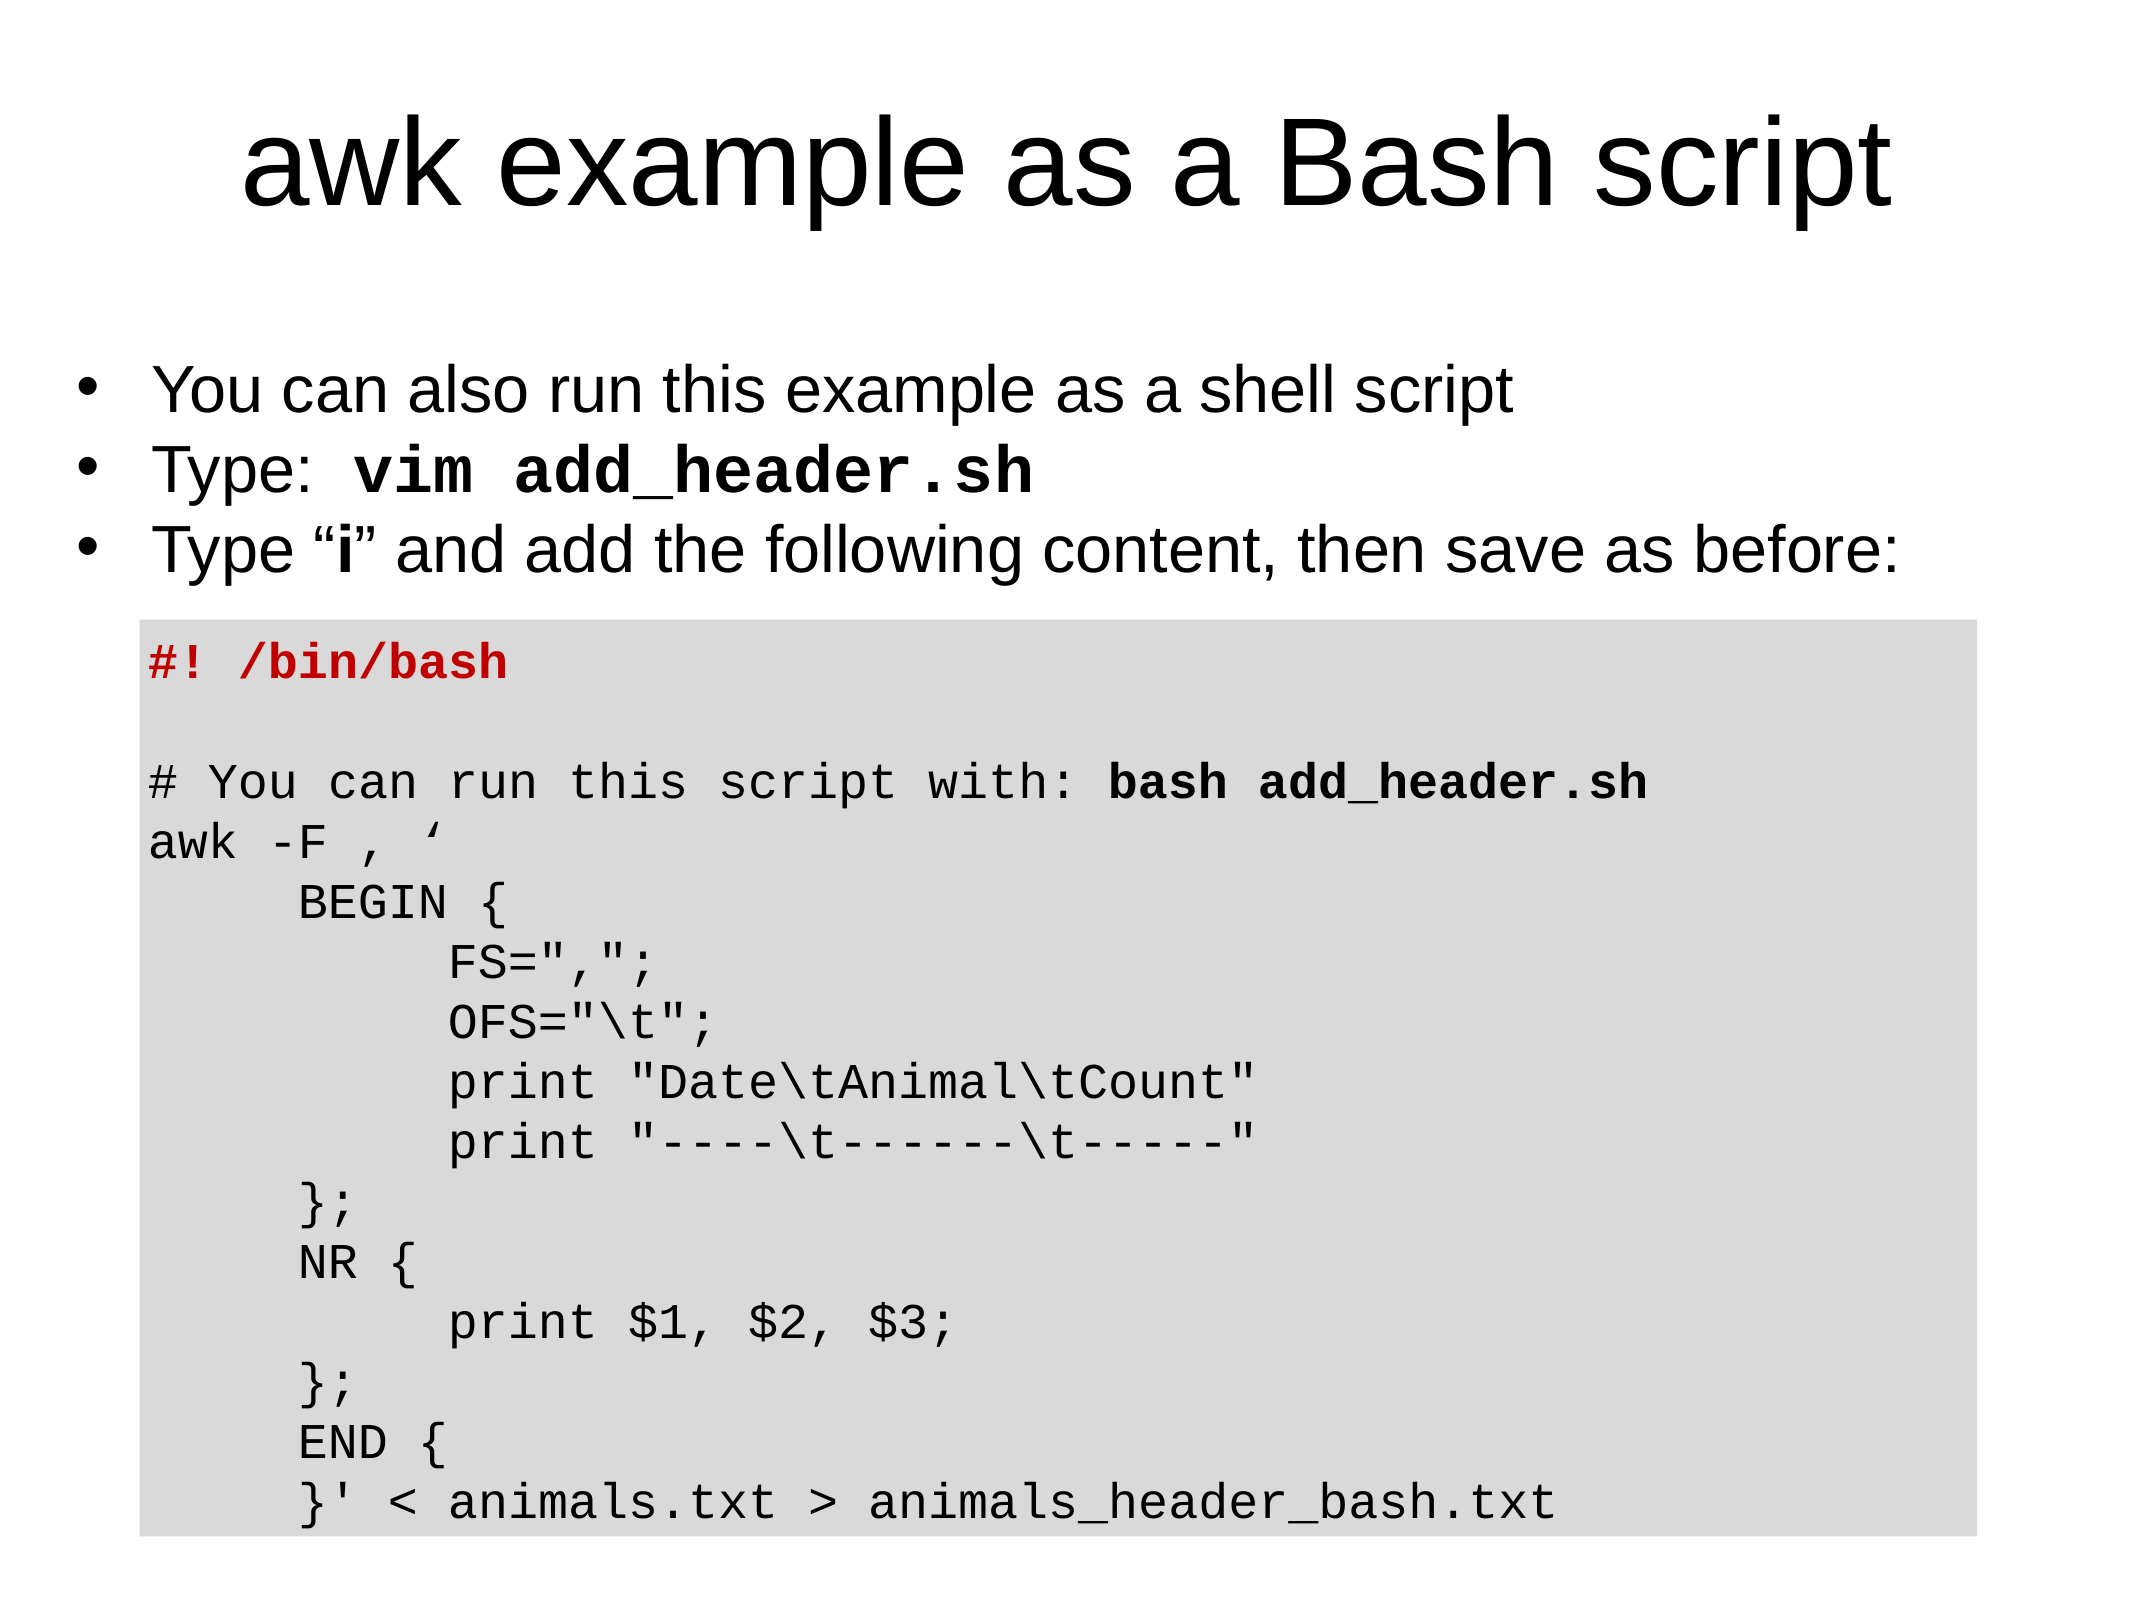

awk example as a Bash script
You can also run this example as a shell script
Type: vim add_header.sh
Type “i” and add the following content, then save as before:
#! /bin/bash

# You can run this script with: bash add_header.sh
awk -F , ‘
	BEGIN {
		FS=",";
		OFS="\t";
		print "Date\tAnimal\tCount"
		print "----\t------\t-----"
	};
	NR {
		print $1, $2, $3;
	};
	END {
	}' < animals.txt > animals_header_bash.txt